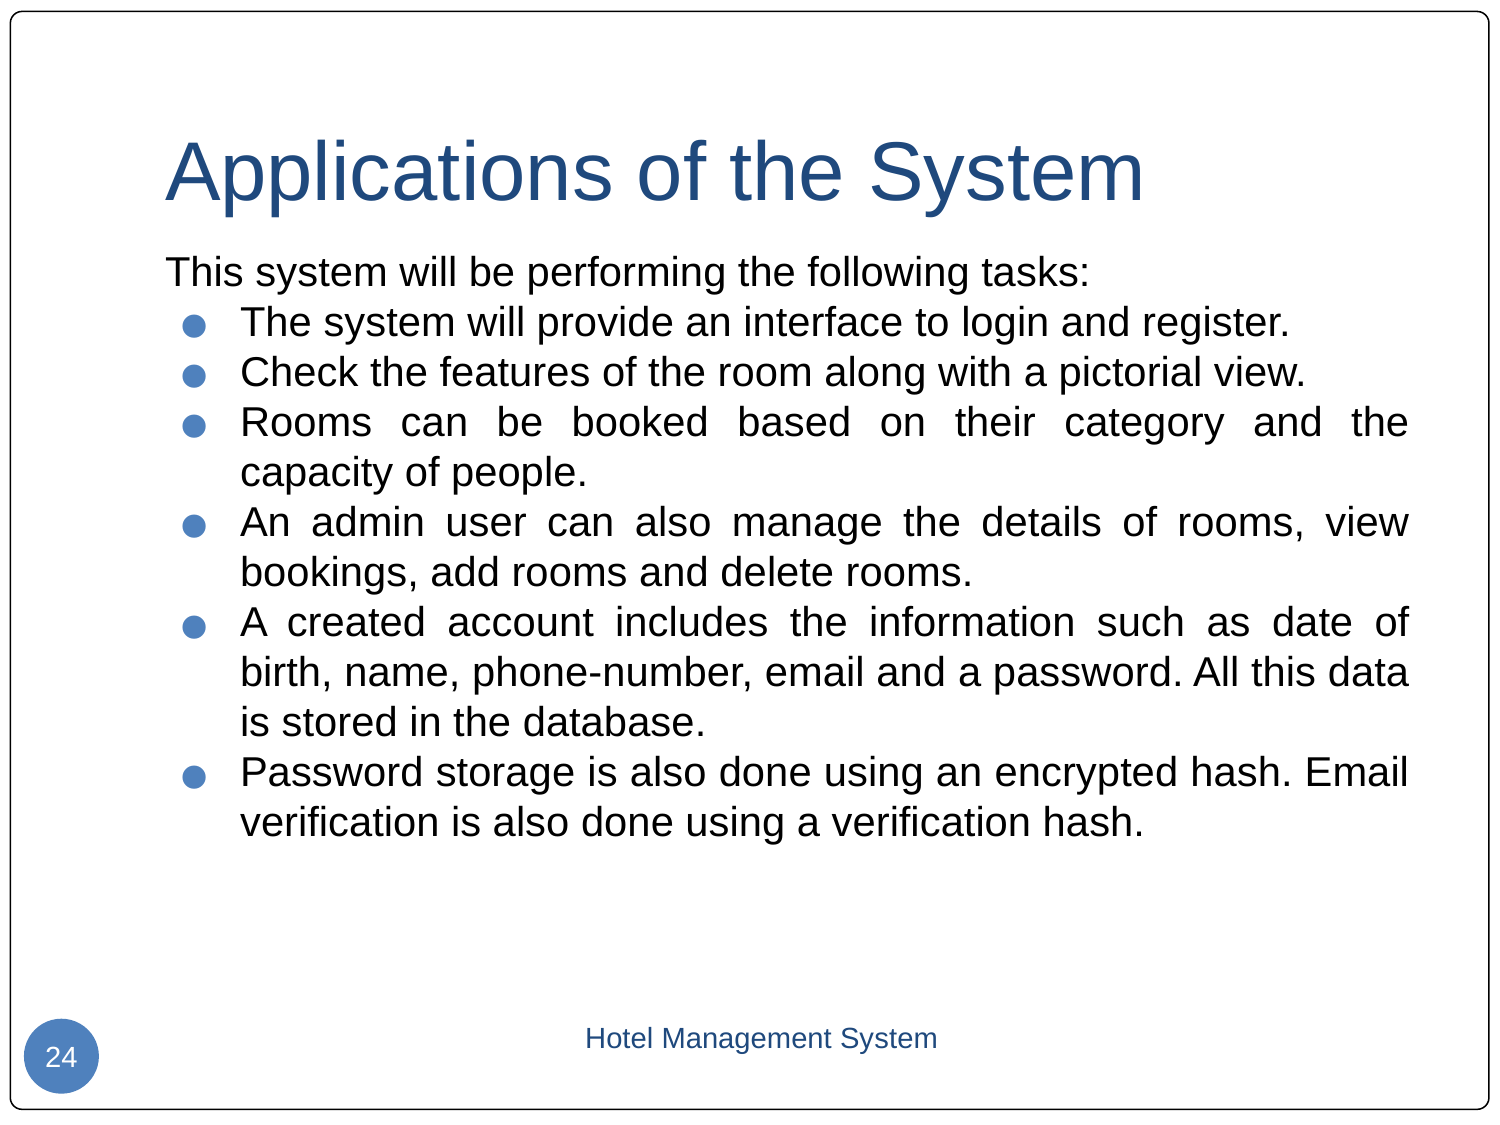

# Applications of the System
This system will be performing the following tasks:
The system will provide an interface to login and register.
Check the features of the room along with a pictorial view.
Rooms can be booked based on their category and the capacity of people.
An admin user can also manage the details of rooms, view bookings, add rooms and delete rooms.
A created account includes the information such as date of birth, name, phone-number, email and a password. All this data is stored in the database.
Password storage is also done using an encrypted hash. Email verification is also done using a verification hash.

              Hotel Management System
24